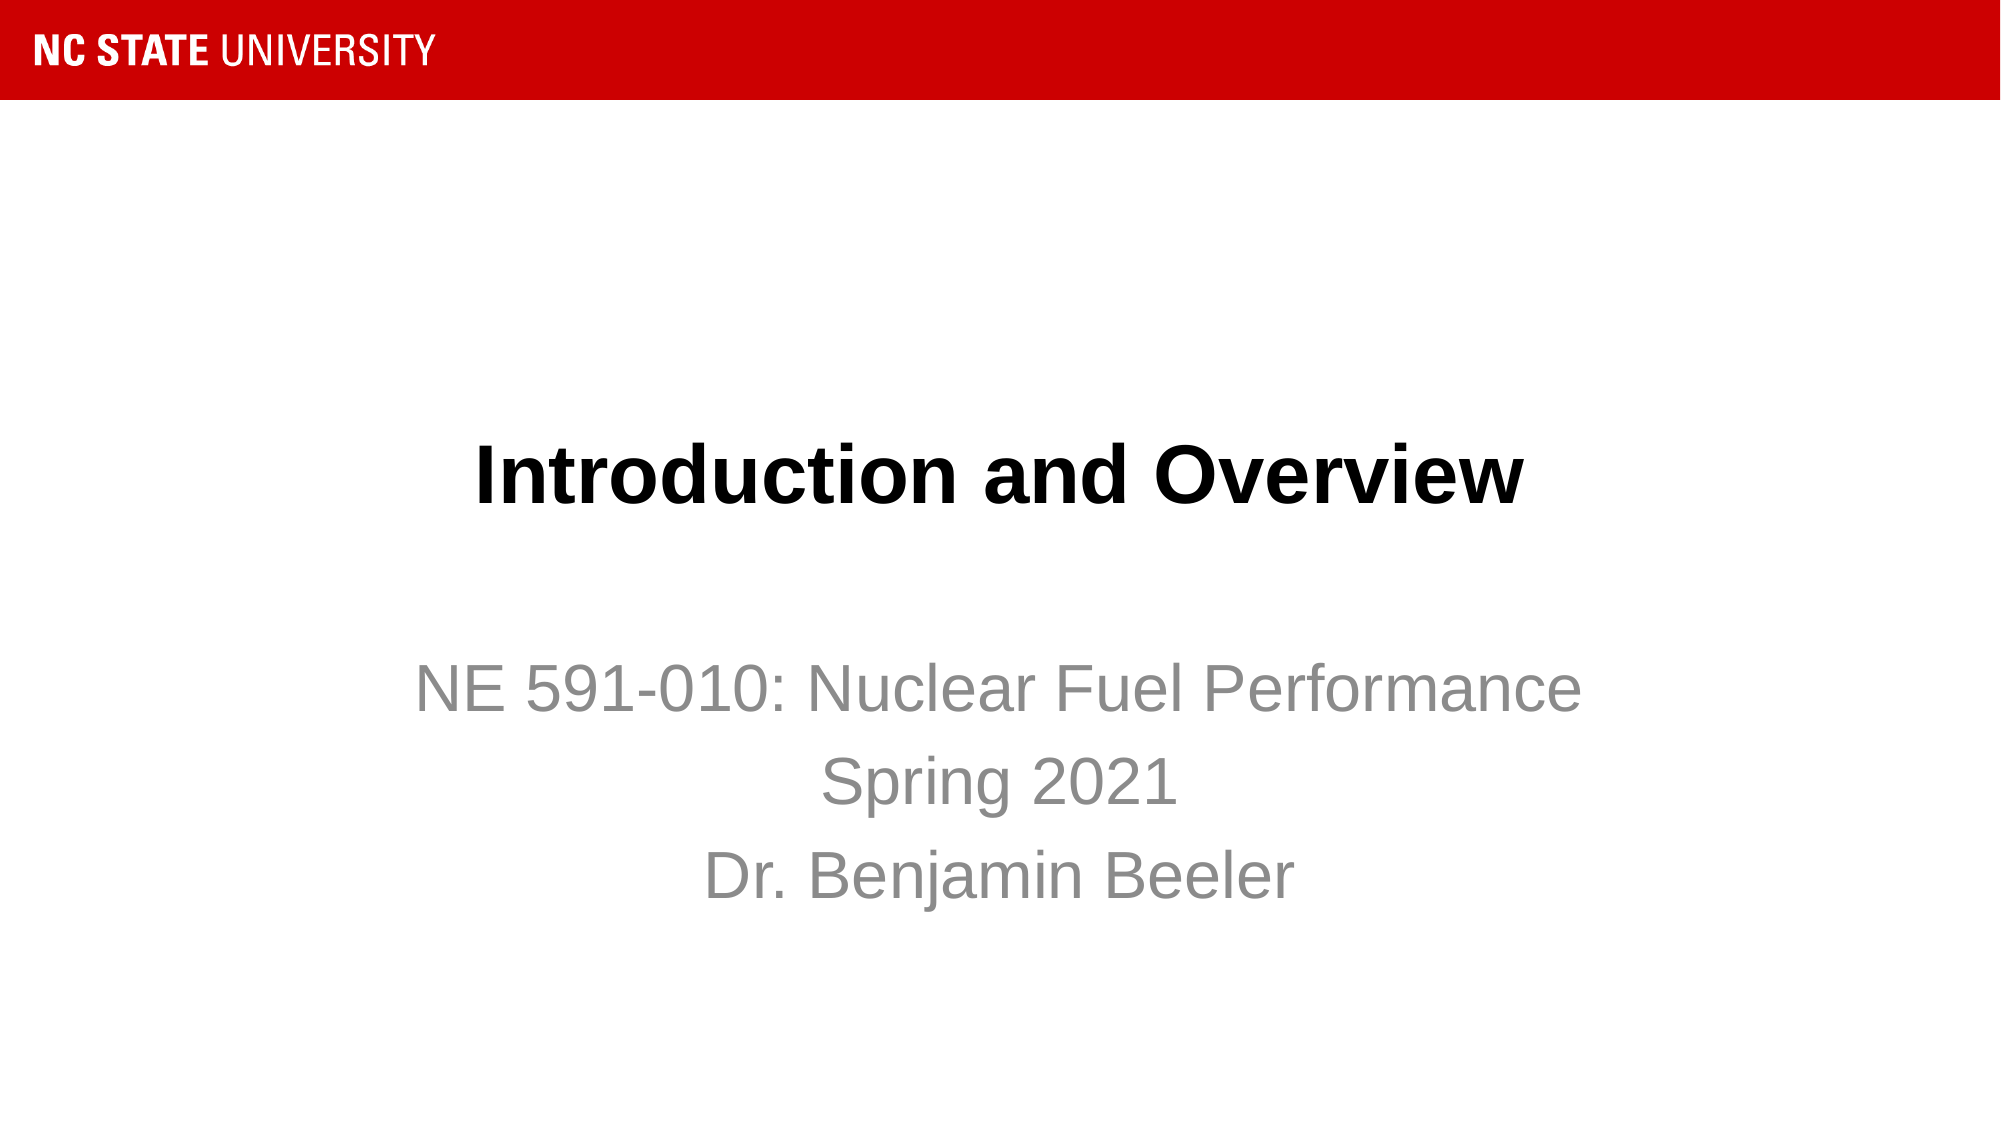

# Introduction and Overview
NE 591-010: Nuclear Fuel Performance
Spring 2021
Dr. Benjamin Beeler